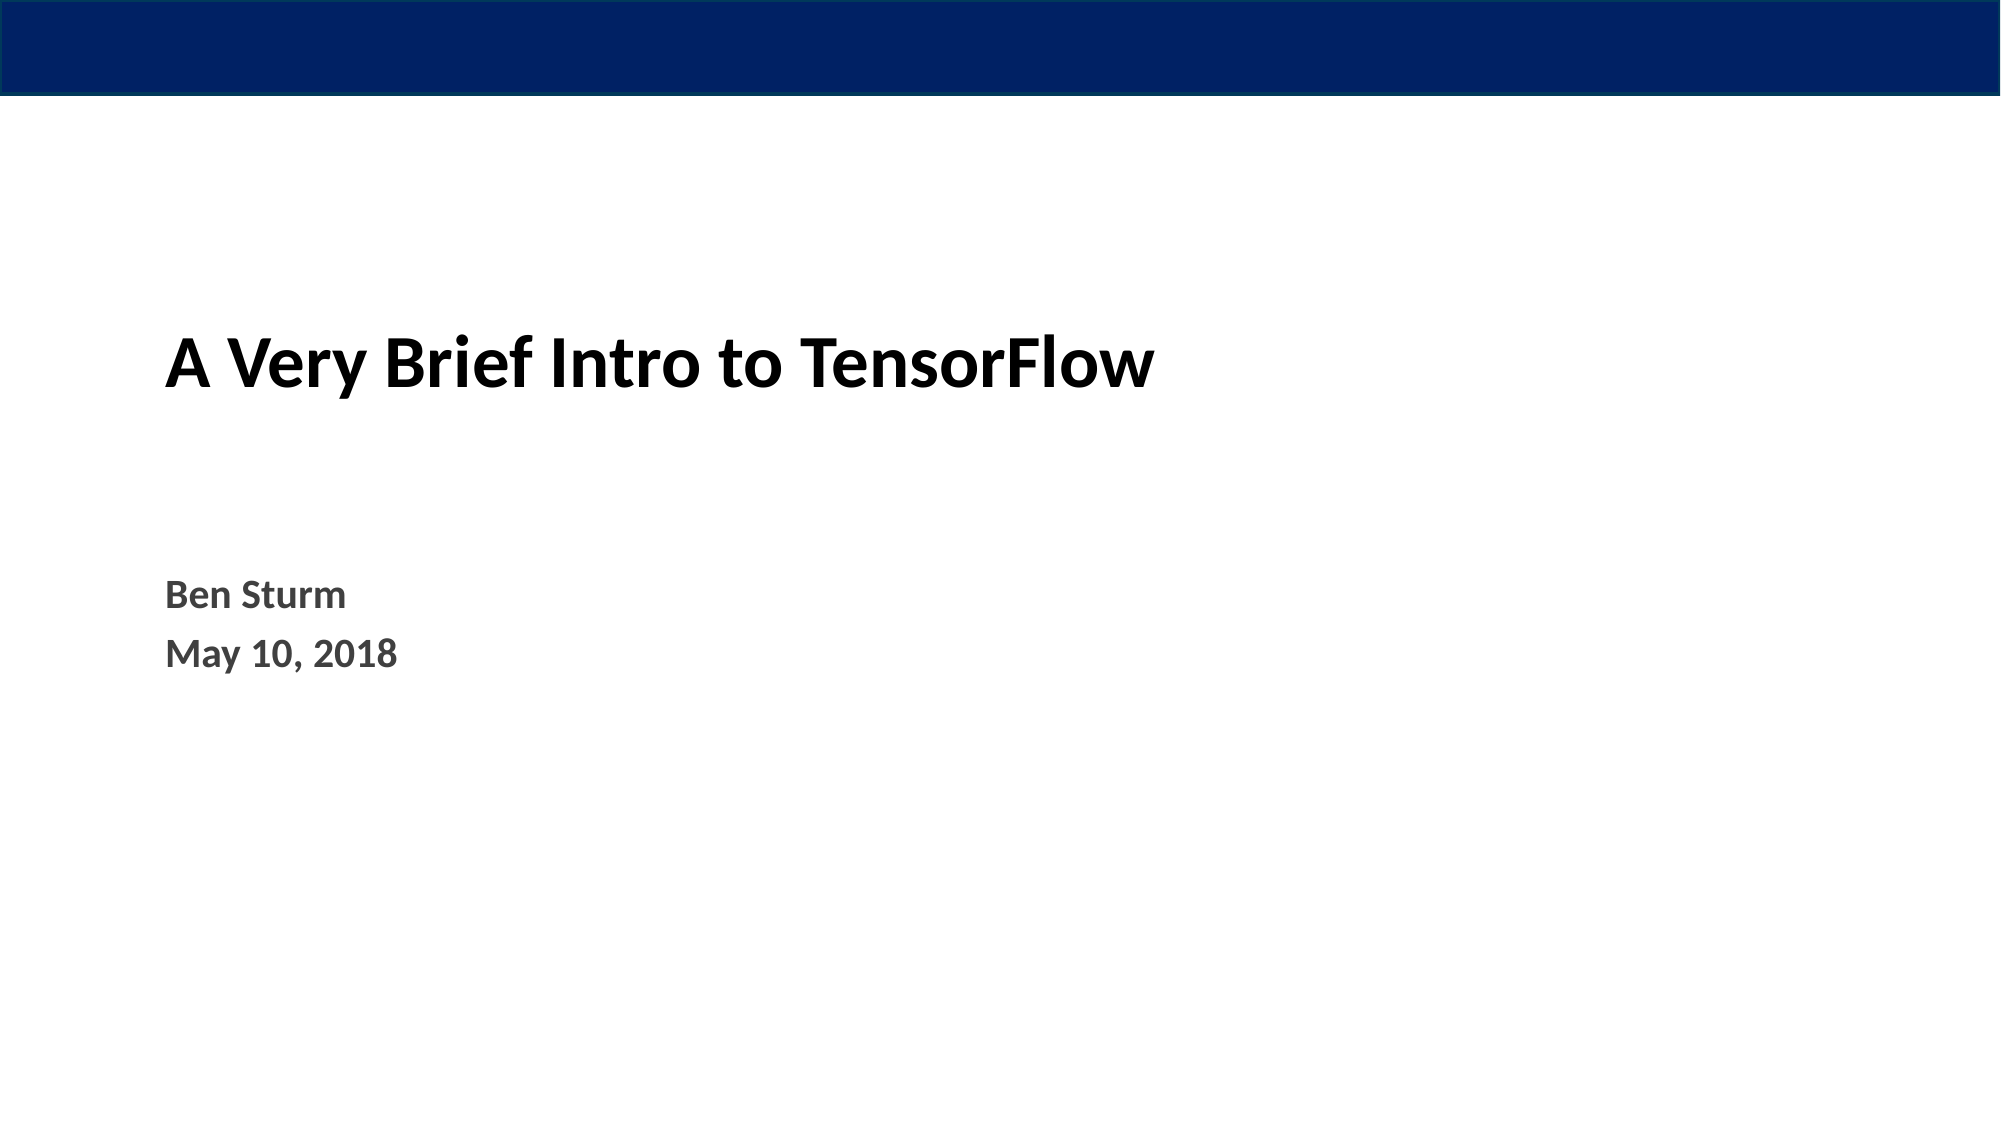

# A Very Brief Intro to TensorFlow
Ben Sturm
May 10, 2018